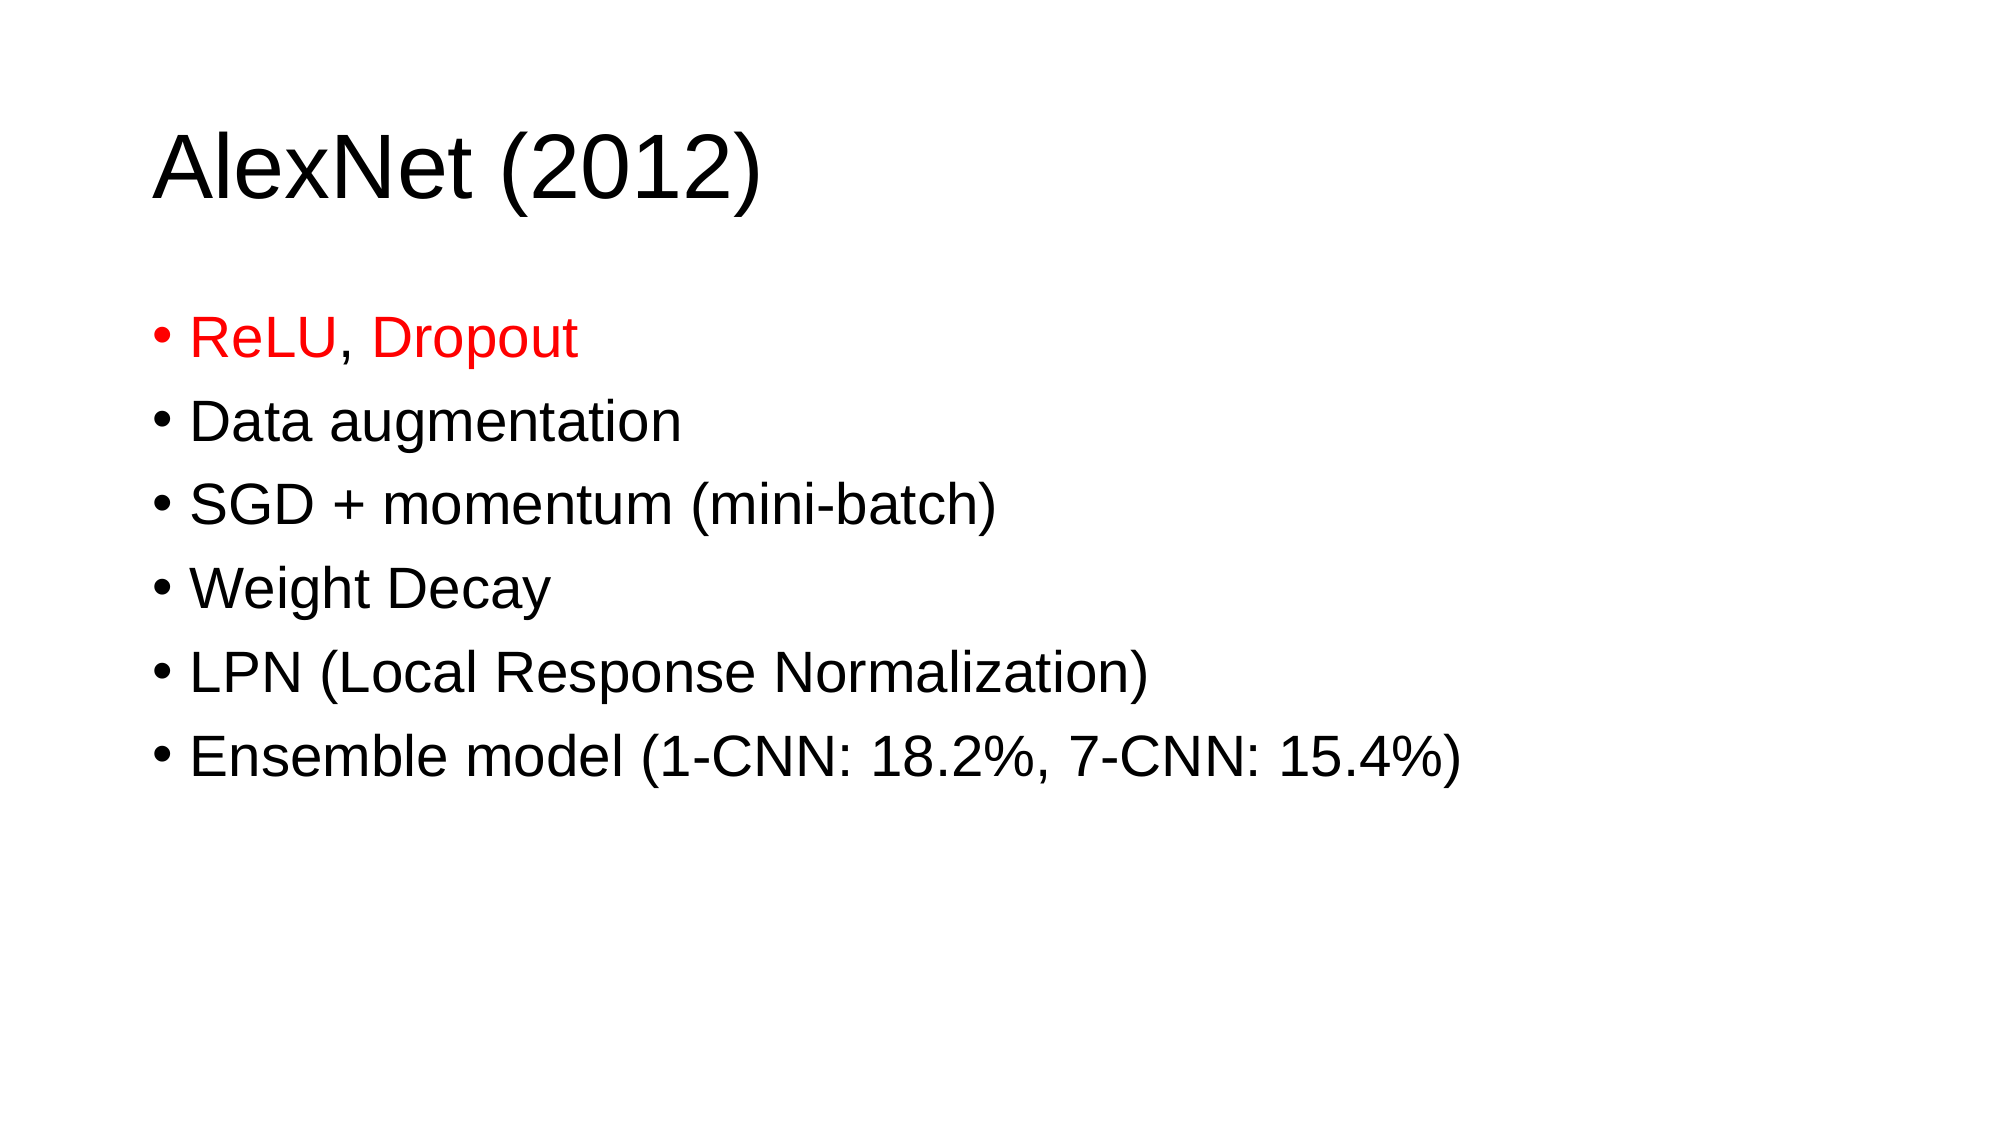

# AlexNet (2012)
ReLU, Dropout
Data augmentation
SGD + momentum (mini-batch)
Weight Decay
LPN (Local Response Normalization)
Ensemble model (1-CNN: 18.2%, 7-CNN: 15.4%)